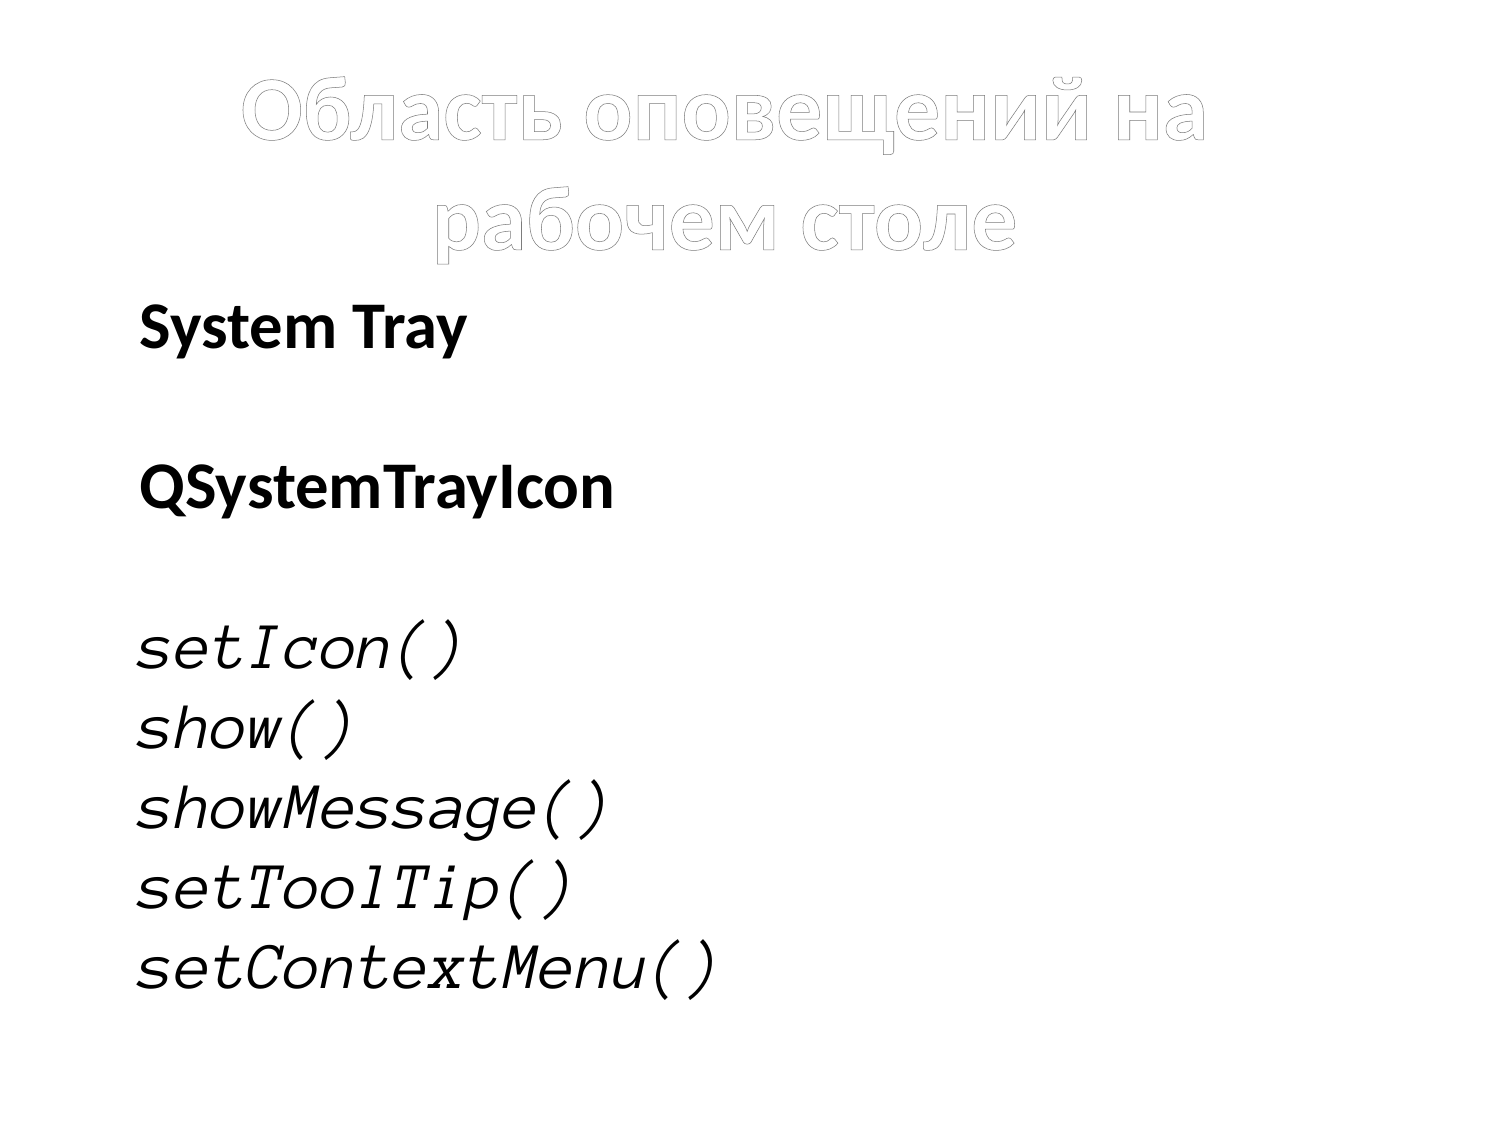

# Область оповещений на рабочем столе
System Tray

QSystemTrayIcon

setIcon()
show()
showMessage()
setToolTip()
setContextMenu()